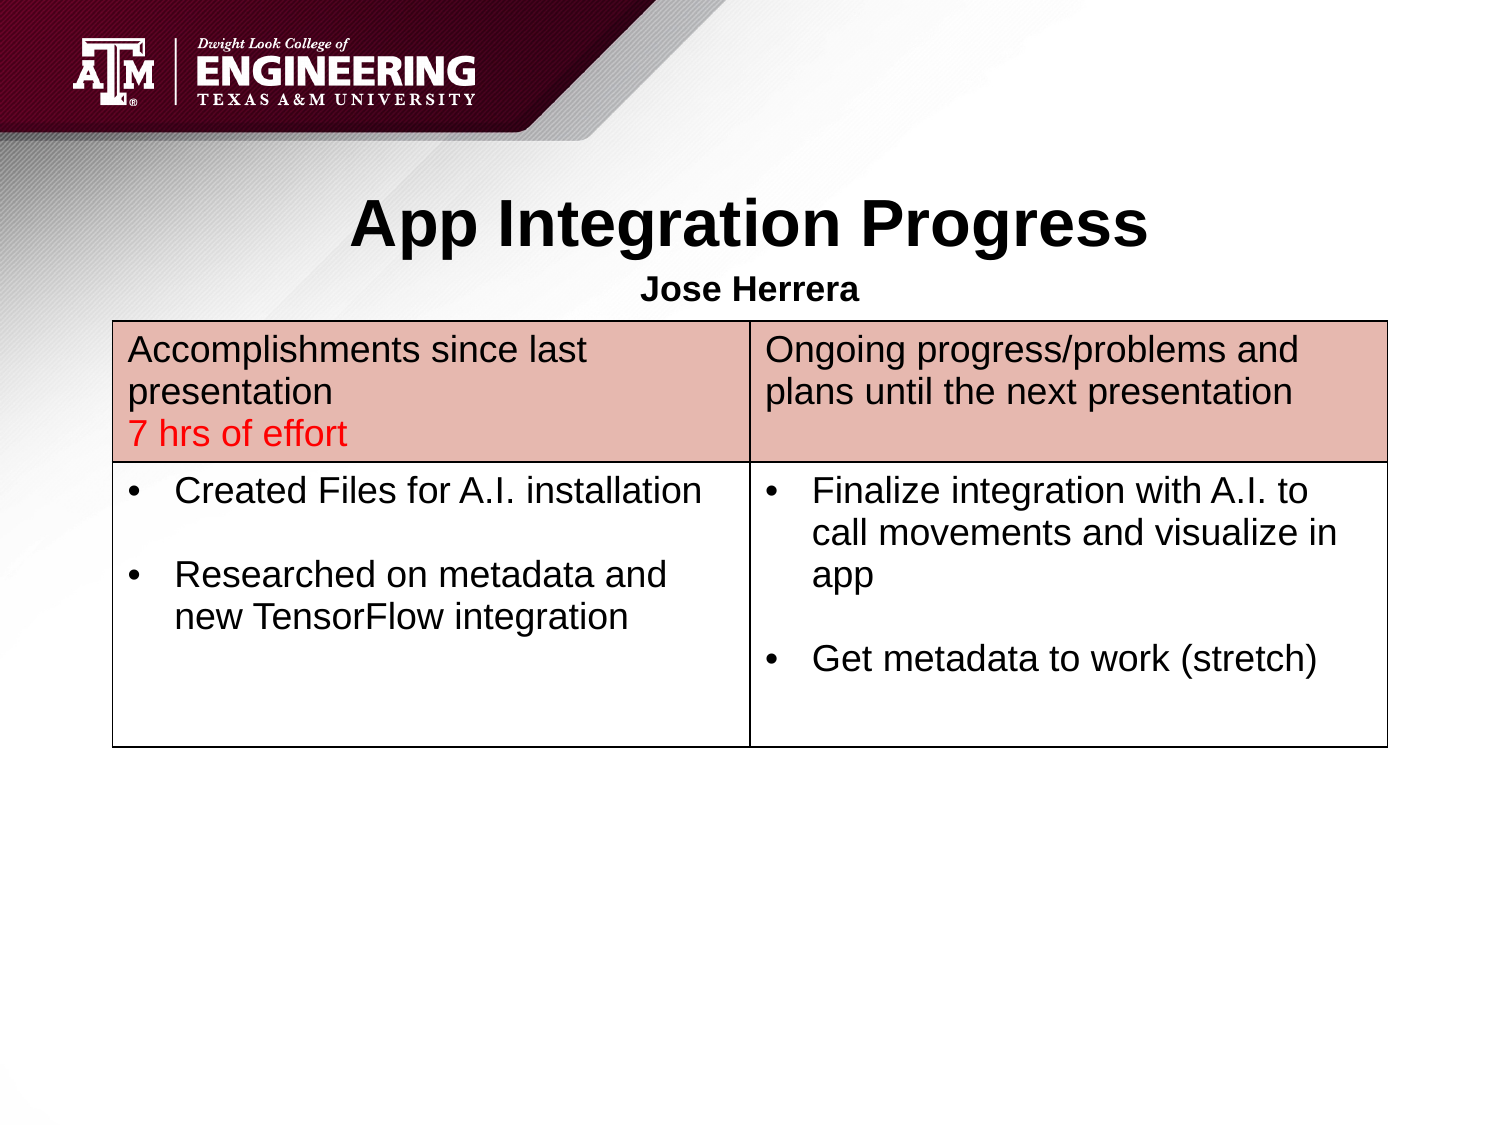

# App Integration Progress
Jose Herrera
| Accomplishments since last presentation 7 hrs of effort | Ongoing progress/problems and plans until the next presentation |
| --- | --- |
| Created Files for A.I. installation Researched on metadata and new TensorFlow integration | Finalize integration with A.I. to call movements and visualize in app Get metadata to work (stretch) |